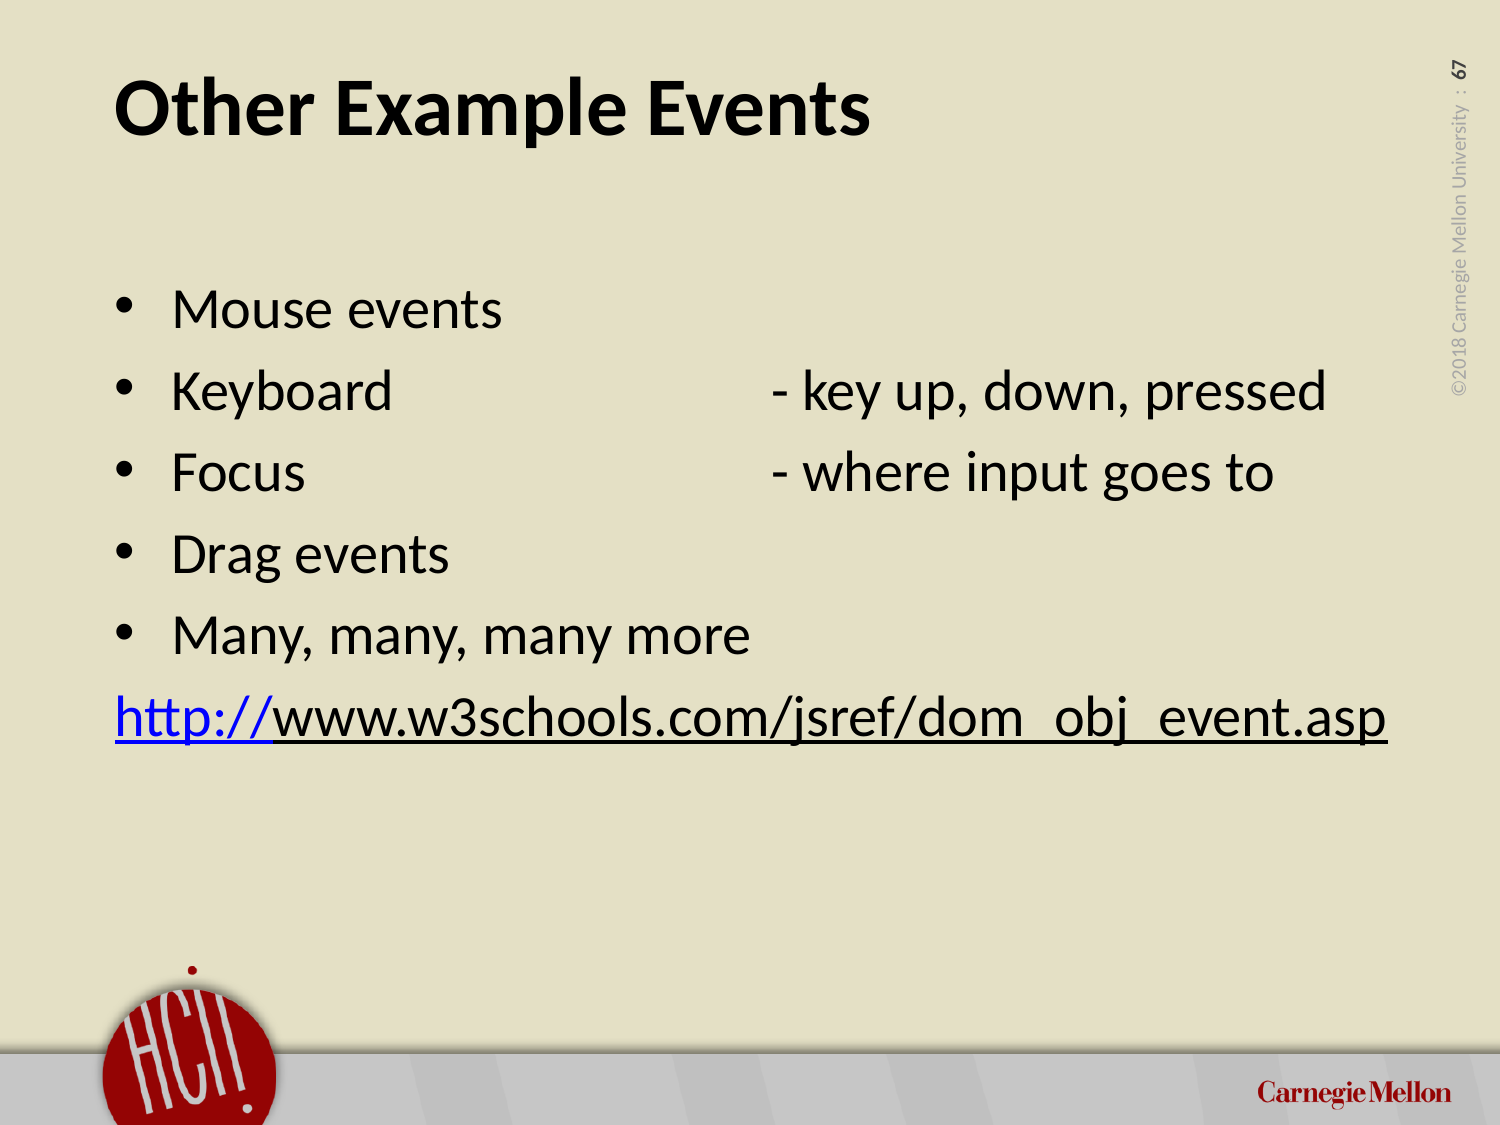

# Other Example Events
Mouse events
Keyboard			- key up, down, pressed
Focus				- where input goes to
Drag events
Many, many, many more
http://www.w3schools.com/jsref/dom_obj_event.asp